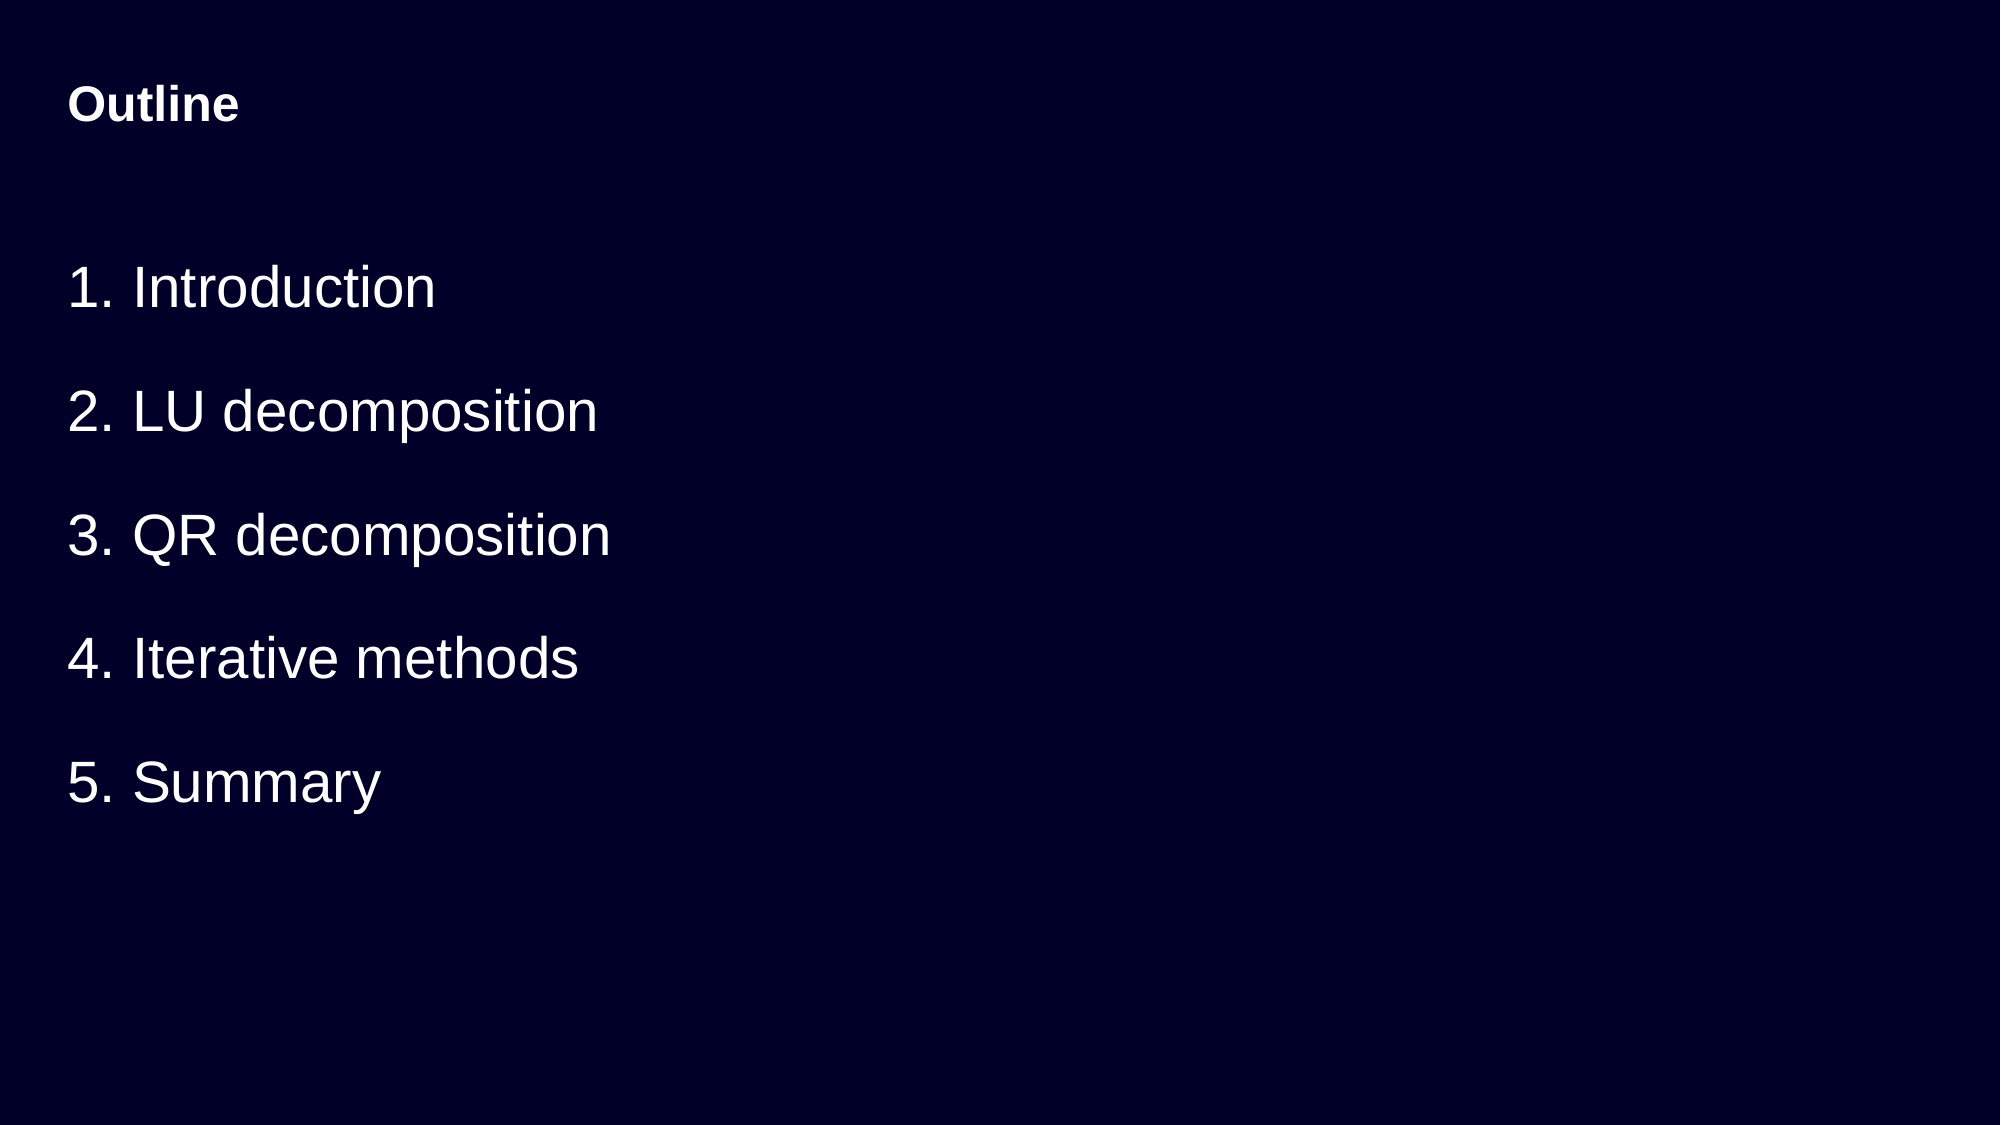

# Outline
1. Introduction
2. LU decomposition
3. QR decomposition
4. Iterative methods
5. Summary

Unrestricted | © Siemens 2024 | MM-DD-2024 | Siemens Digital Industries Software